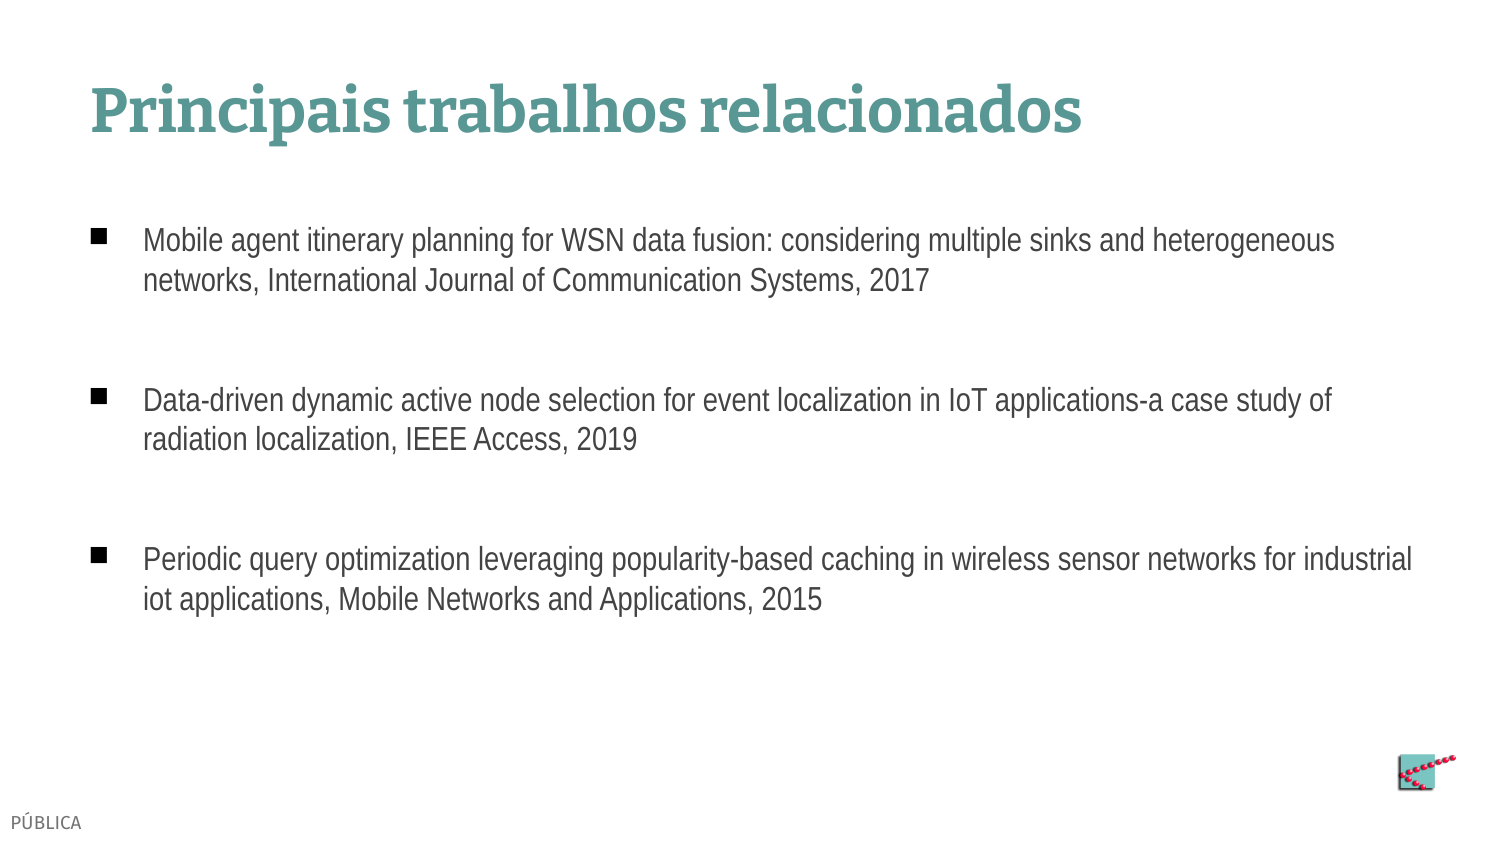

# Principais trabalhos relacionados
Mobile agent itinerary planning for WSN data fusion: considering multiple sinks and heterogeneous networks, International Journal of Communication Systems, 2017

Data-driven dynamic active node selection for event localization in IoT applications-a case study of radiation localization, IEEE Access, 2019

Periodic query optimization leveraging popularity-based caching in wireless sensor networks for industrial iot applications, Mobile Networks and Applications, 2015